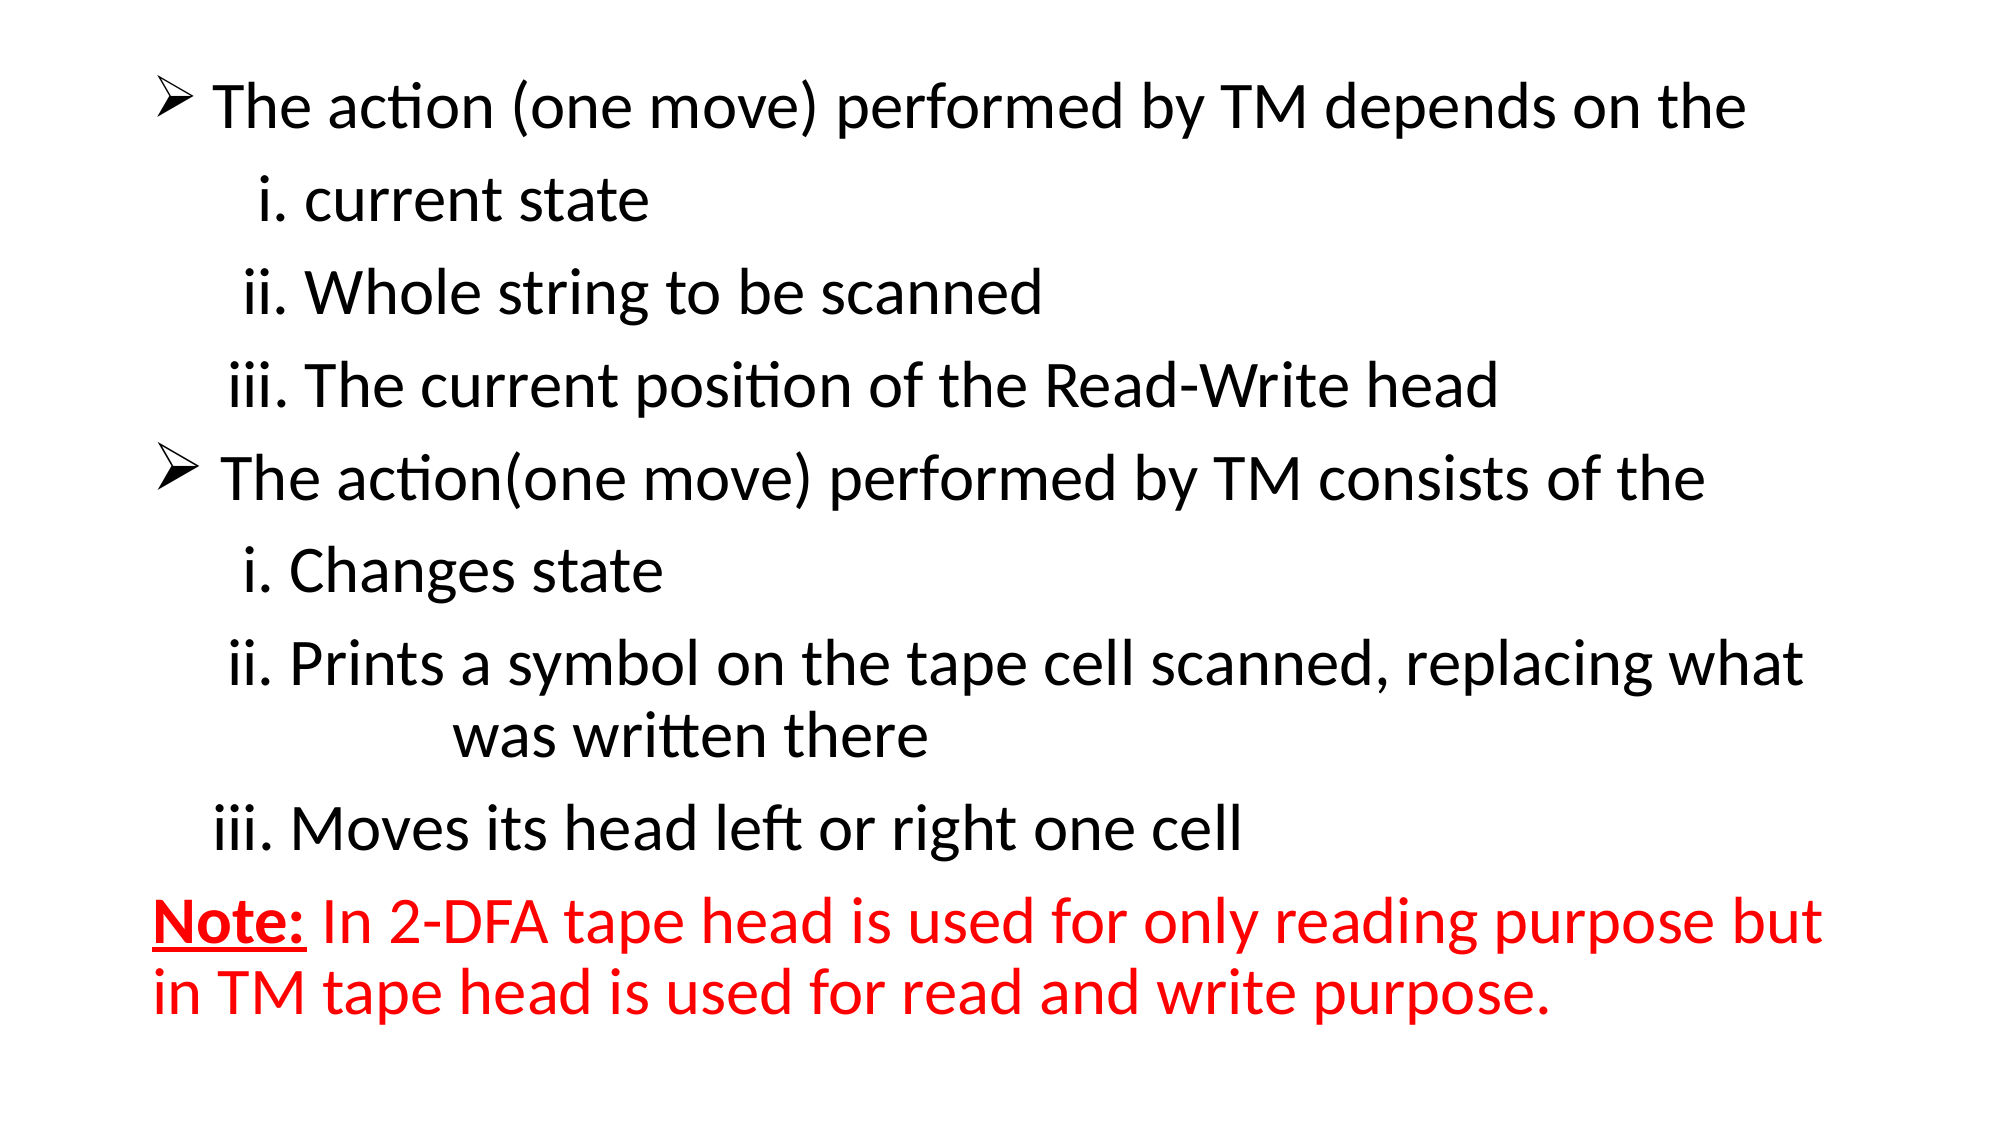

The action (one move) performed by TM depends on the
       i. current state
      ii. Whole string to be scanned
     iii. The current position of the Read-Write head
 The action(one move) performed by TM consists of the
      i. Changes state
     ii. Prints a symbol on the tape cell scanned, replacing what                     	was written there
    iii. Moves its head left or right one cell
Note: In 2-DFA tape head is used for only reading purpose but in TM tape head is used for read and write purpose.